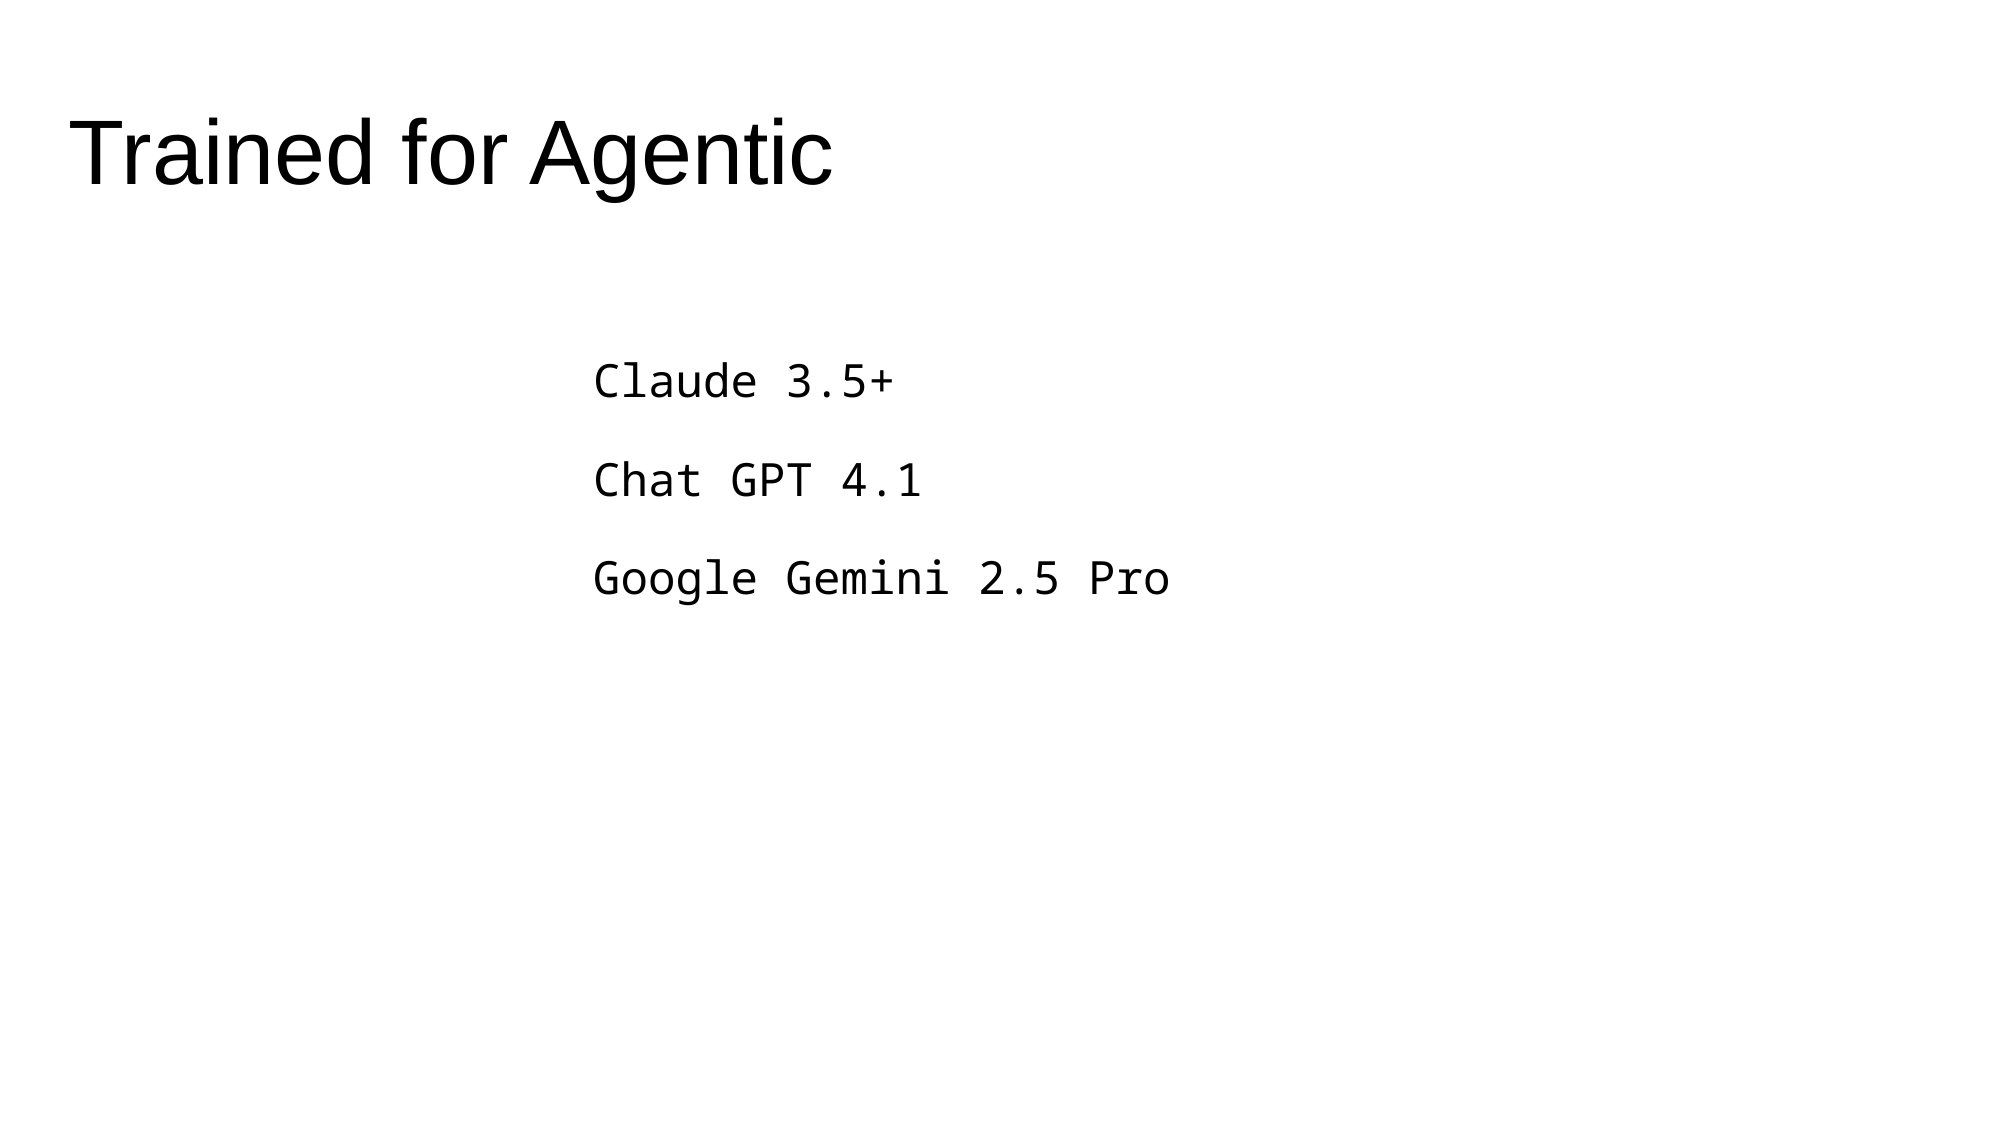

Trained for Agentic
Claude 3.5+

Chat GPT 4.1

Google Gemini 2.5 Pro